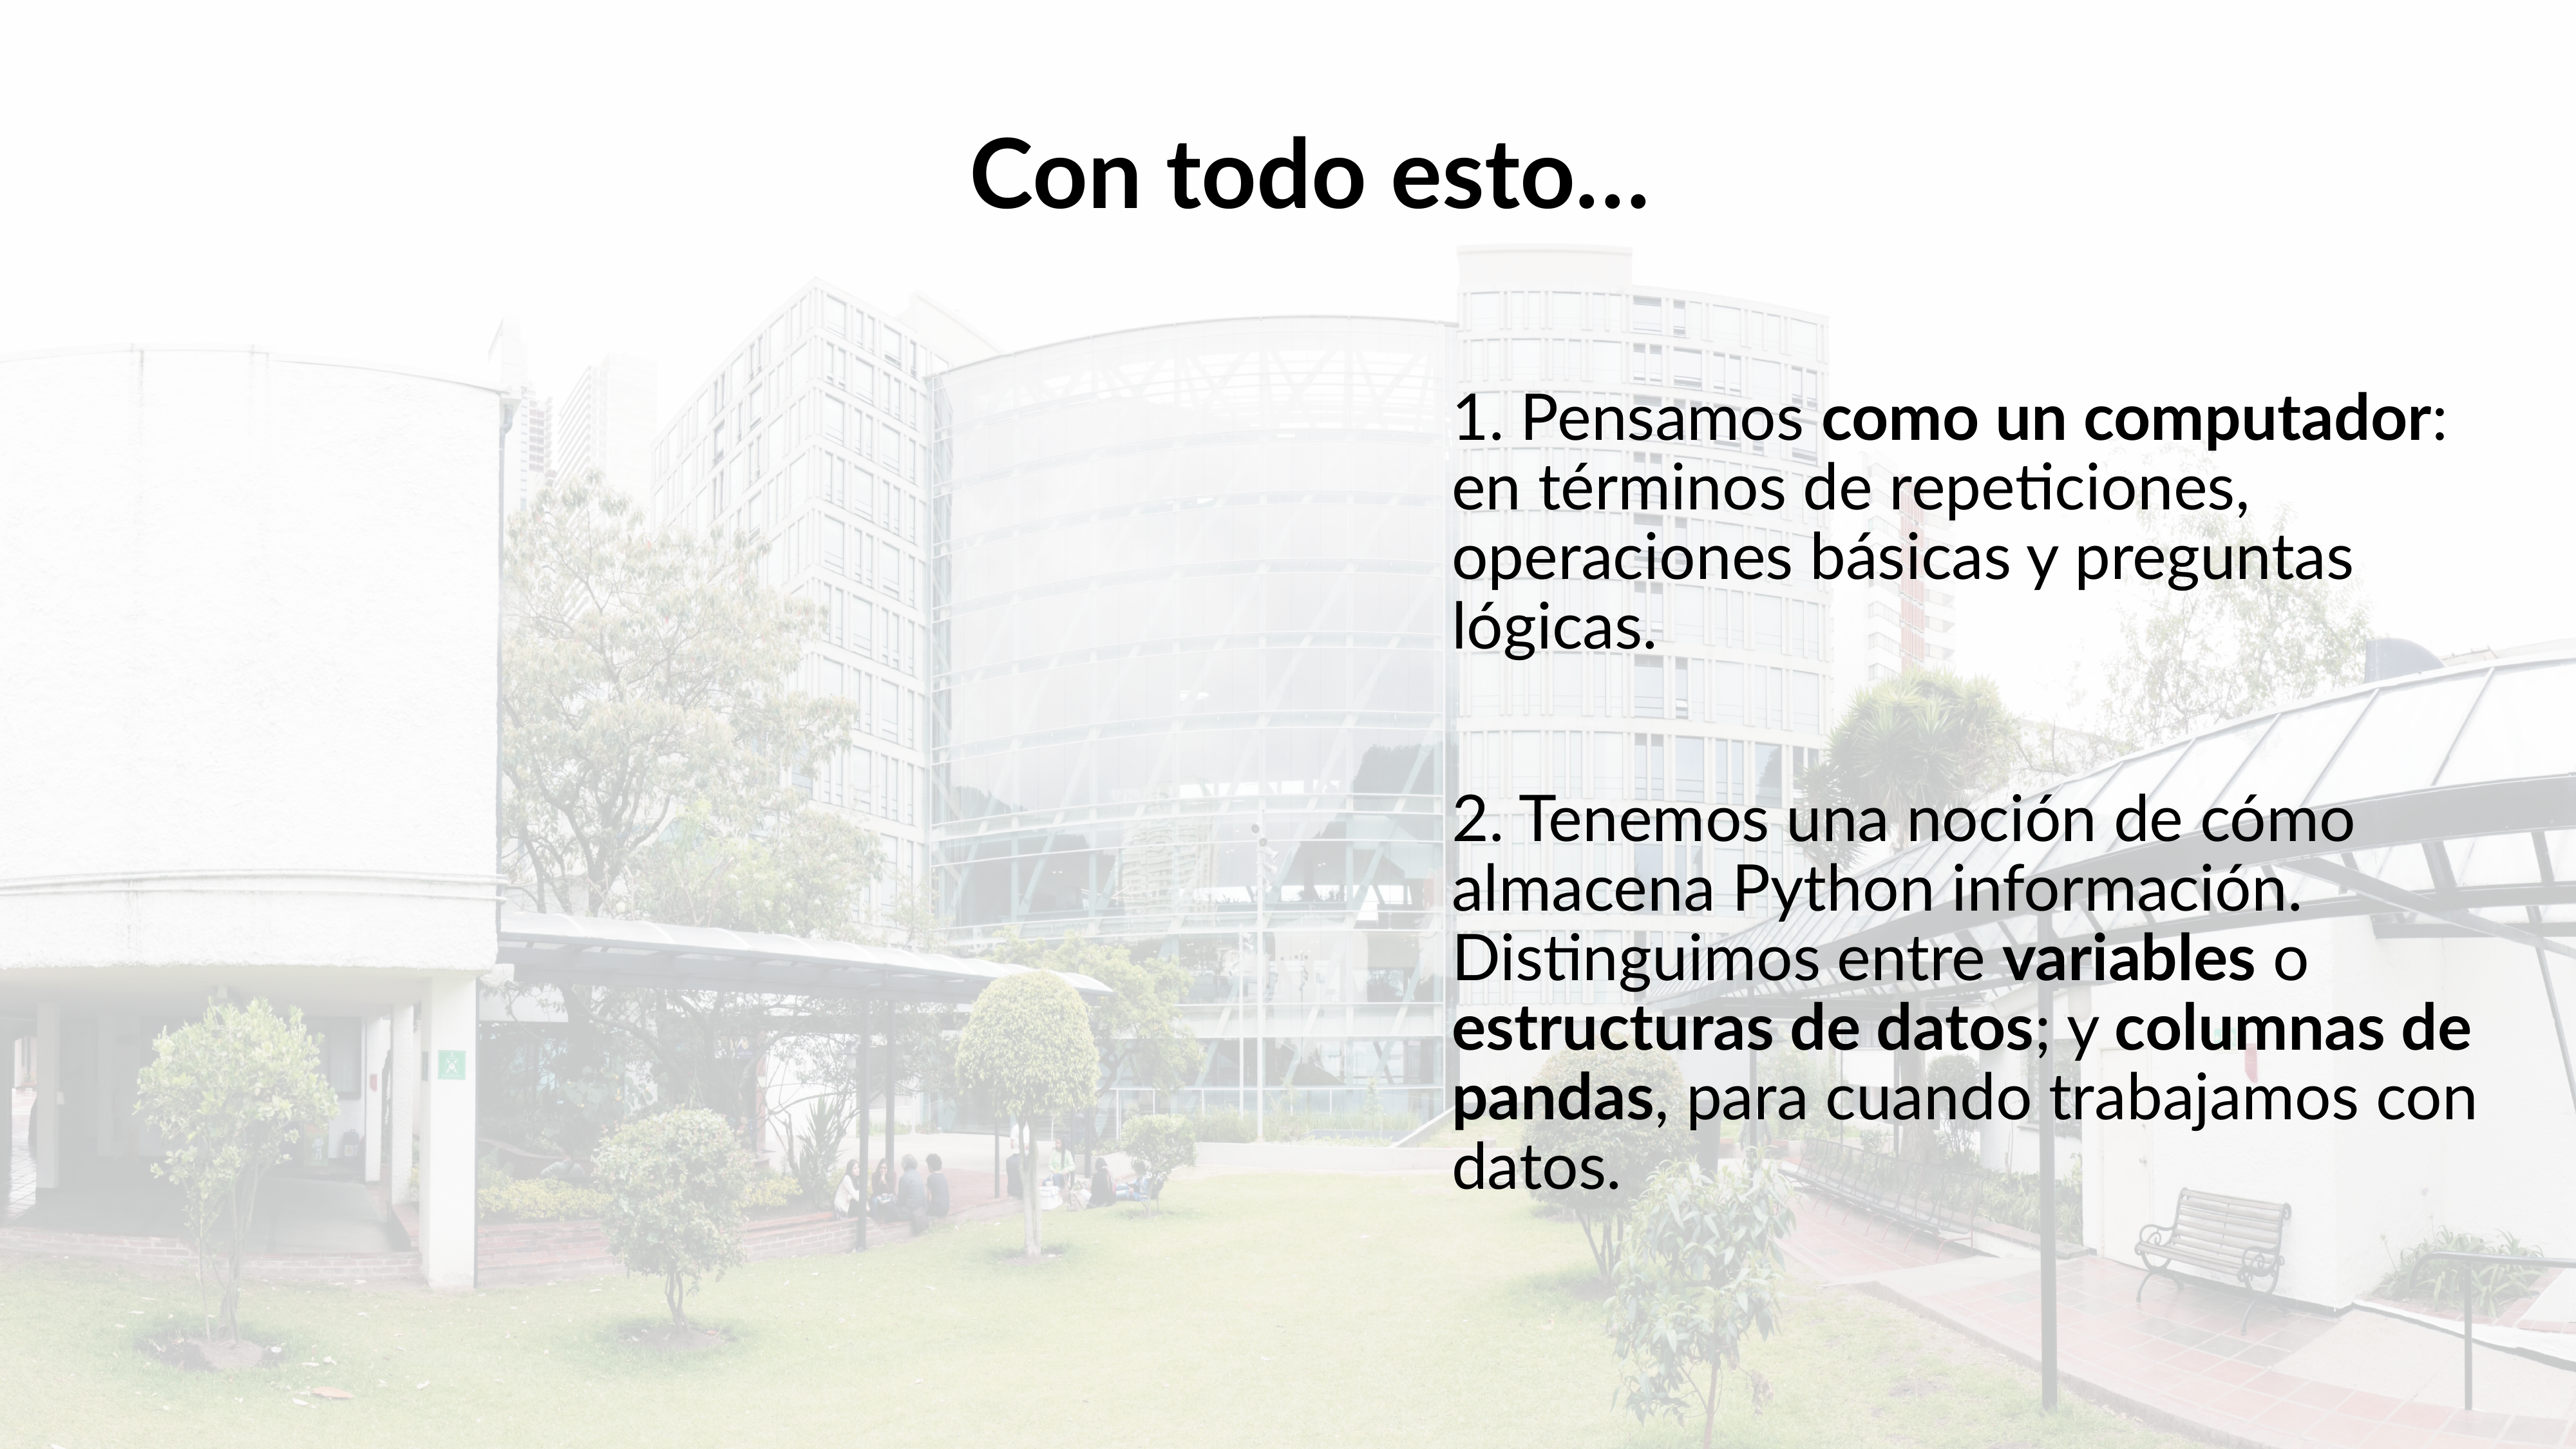

# Con todo esto…

1. Pensamos como un computador: en términos de repeticiones, operaciones básicas y preguntas lógicas.

2. Tenemos una noción de cómo almacena Python información. Distinguimos entre variables o estructuras de datos; y columnas de pandas, para cuando trabajamos con datos.